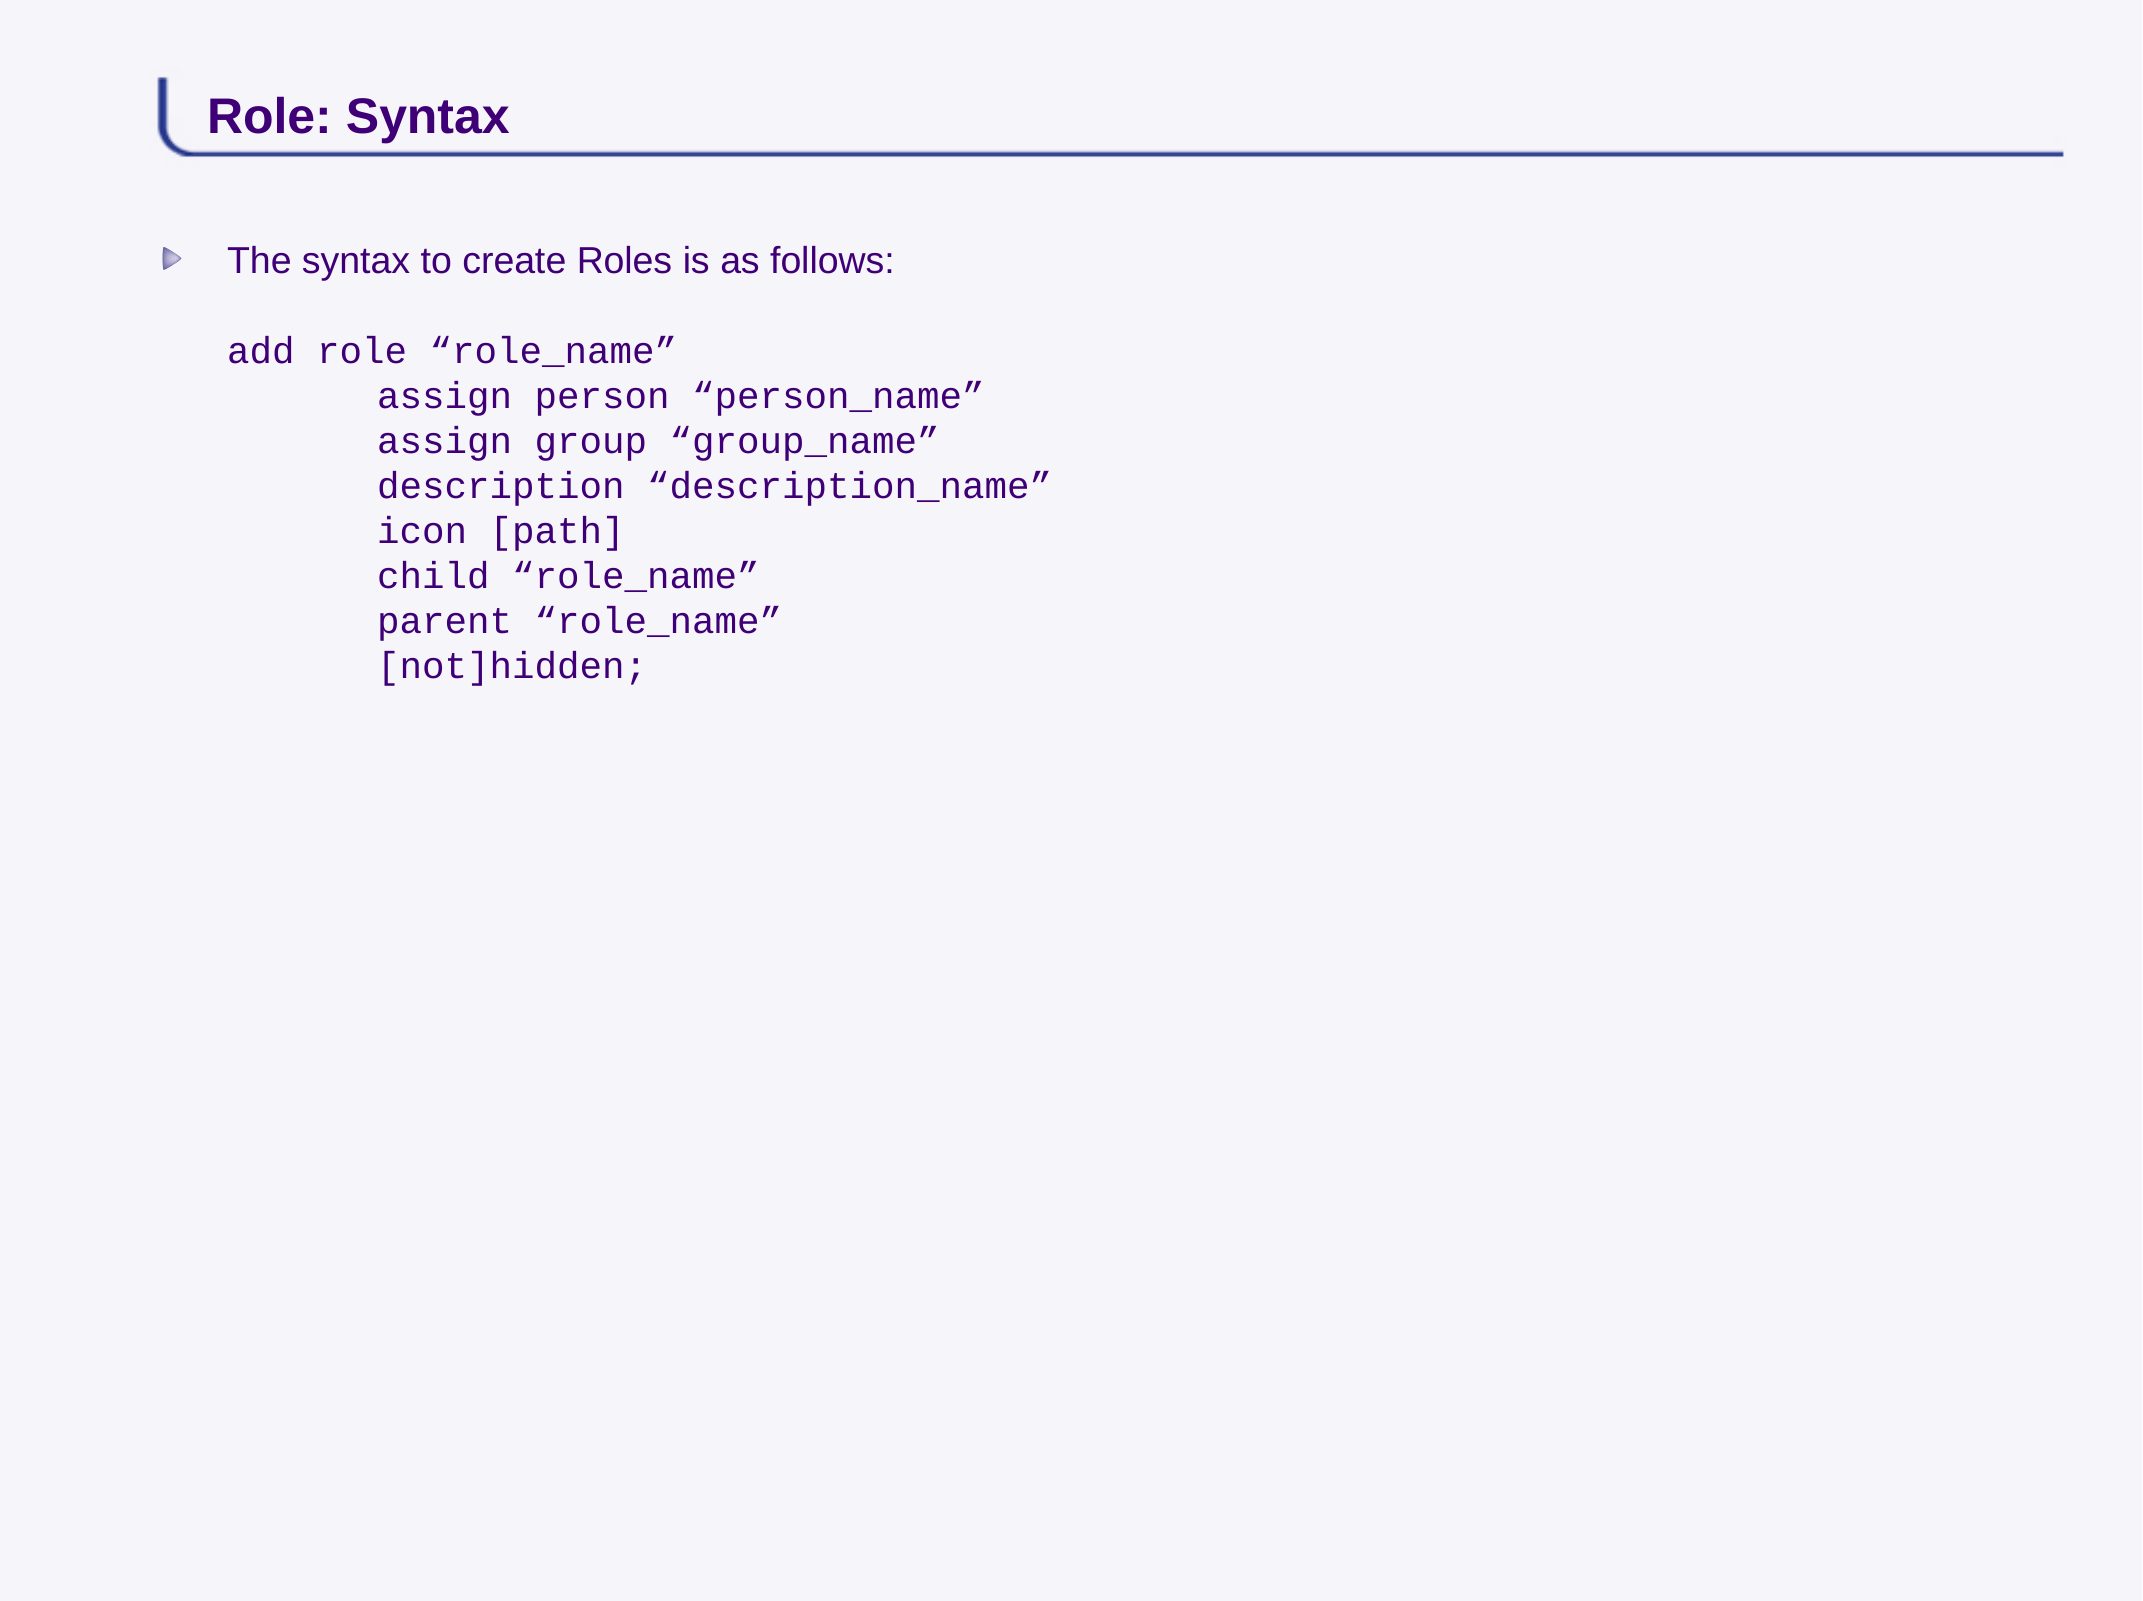

# Role: Syntax
The syntax to create Roles is as follows:
add role “role_name”
	assign person “person_name”
	assign group “group_name”
	description “description_name”
	icon [path]
	child “role_name”
	parent “role_name”
	[not]hidden;